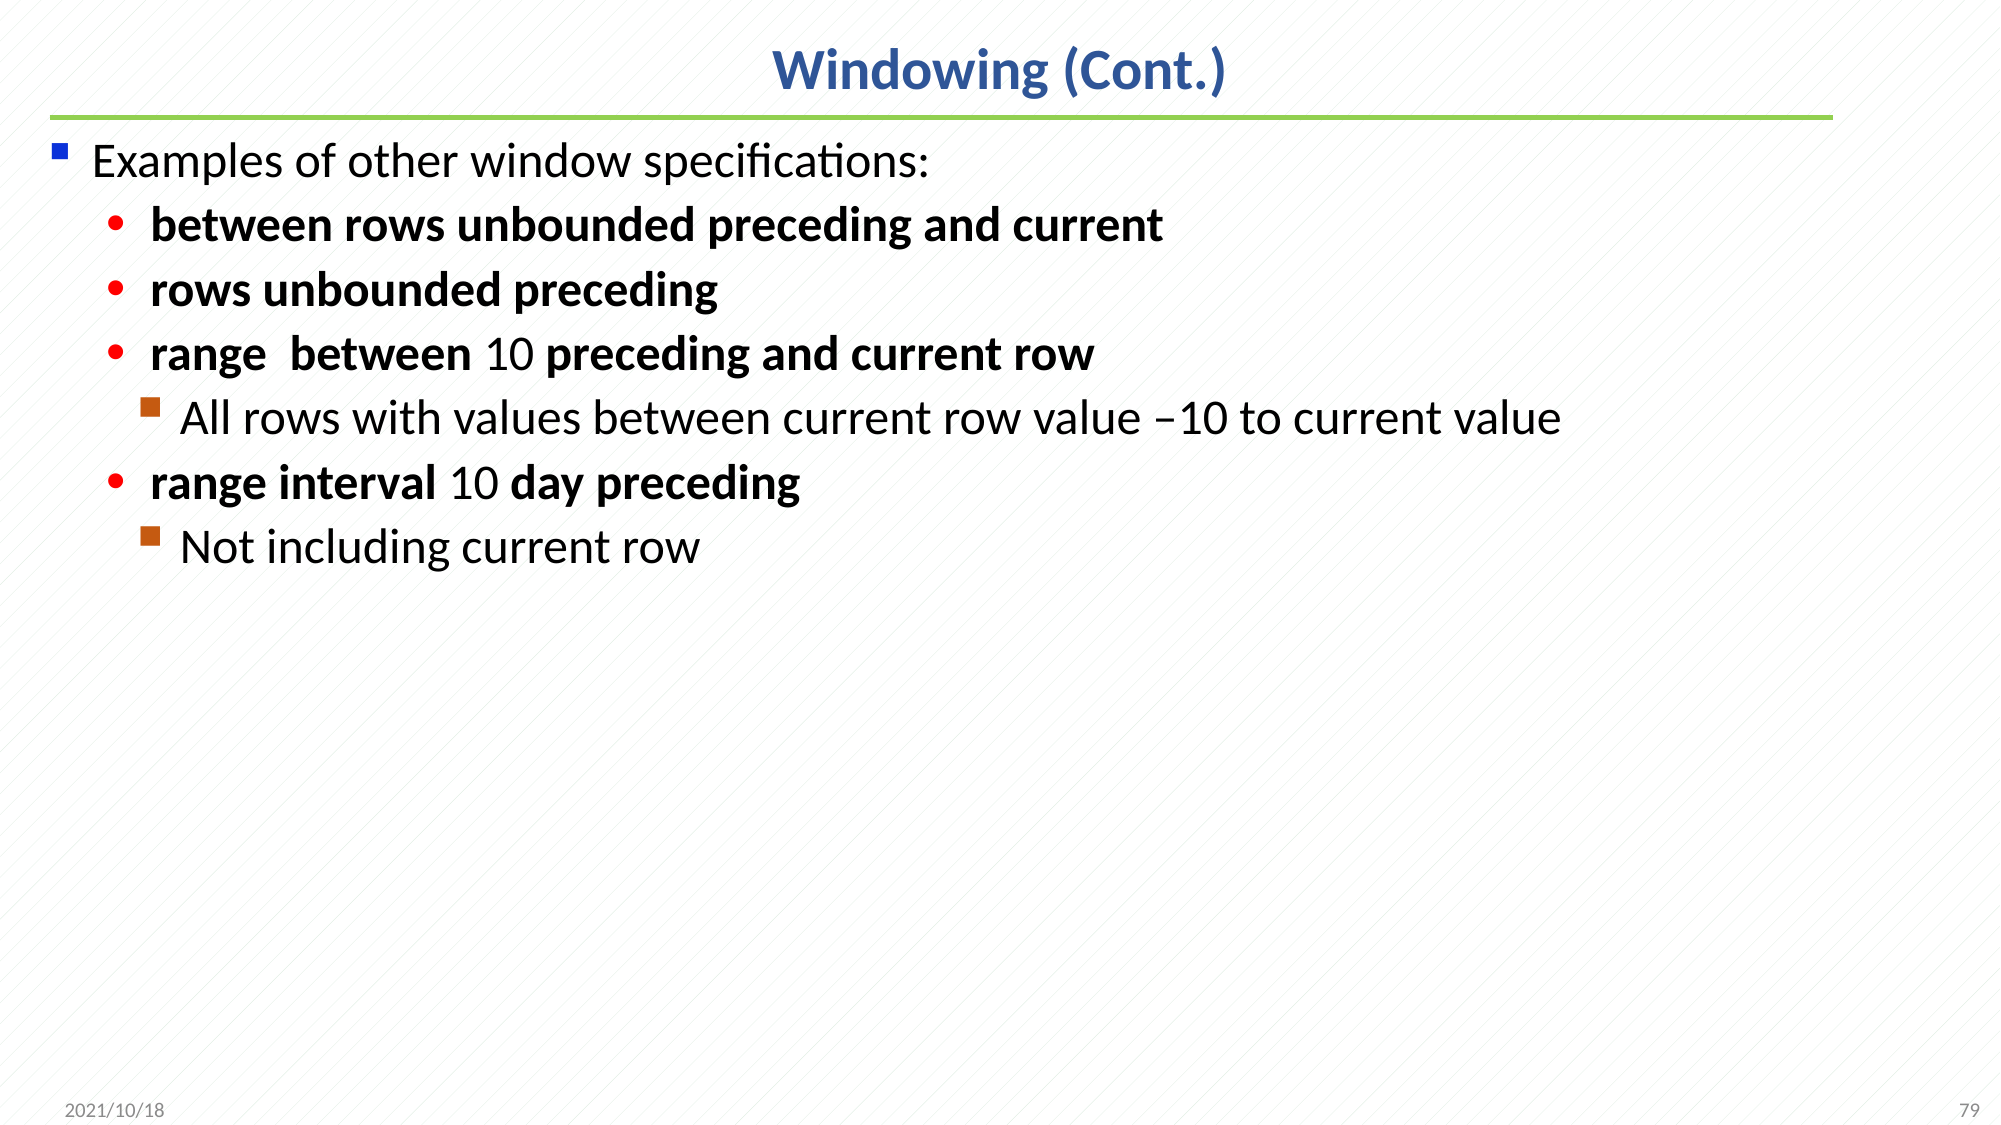

# Windowing (Cont.)
Examples of other window specifications:
between rows unbounded preceding and current
rows unbounded preceding
range  between 10 preceding and current row
All rows with values between current row value –10 to current value
range interval 10 day preceding
Not including current row

79
2021/10/18